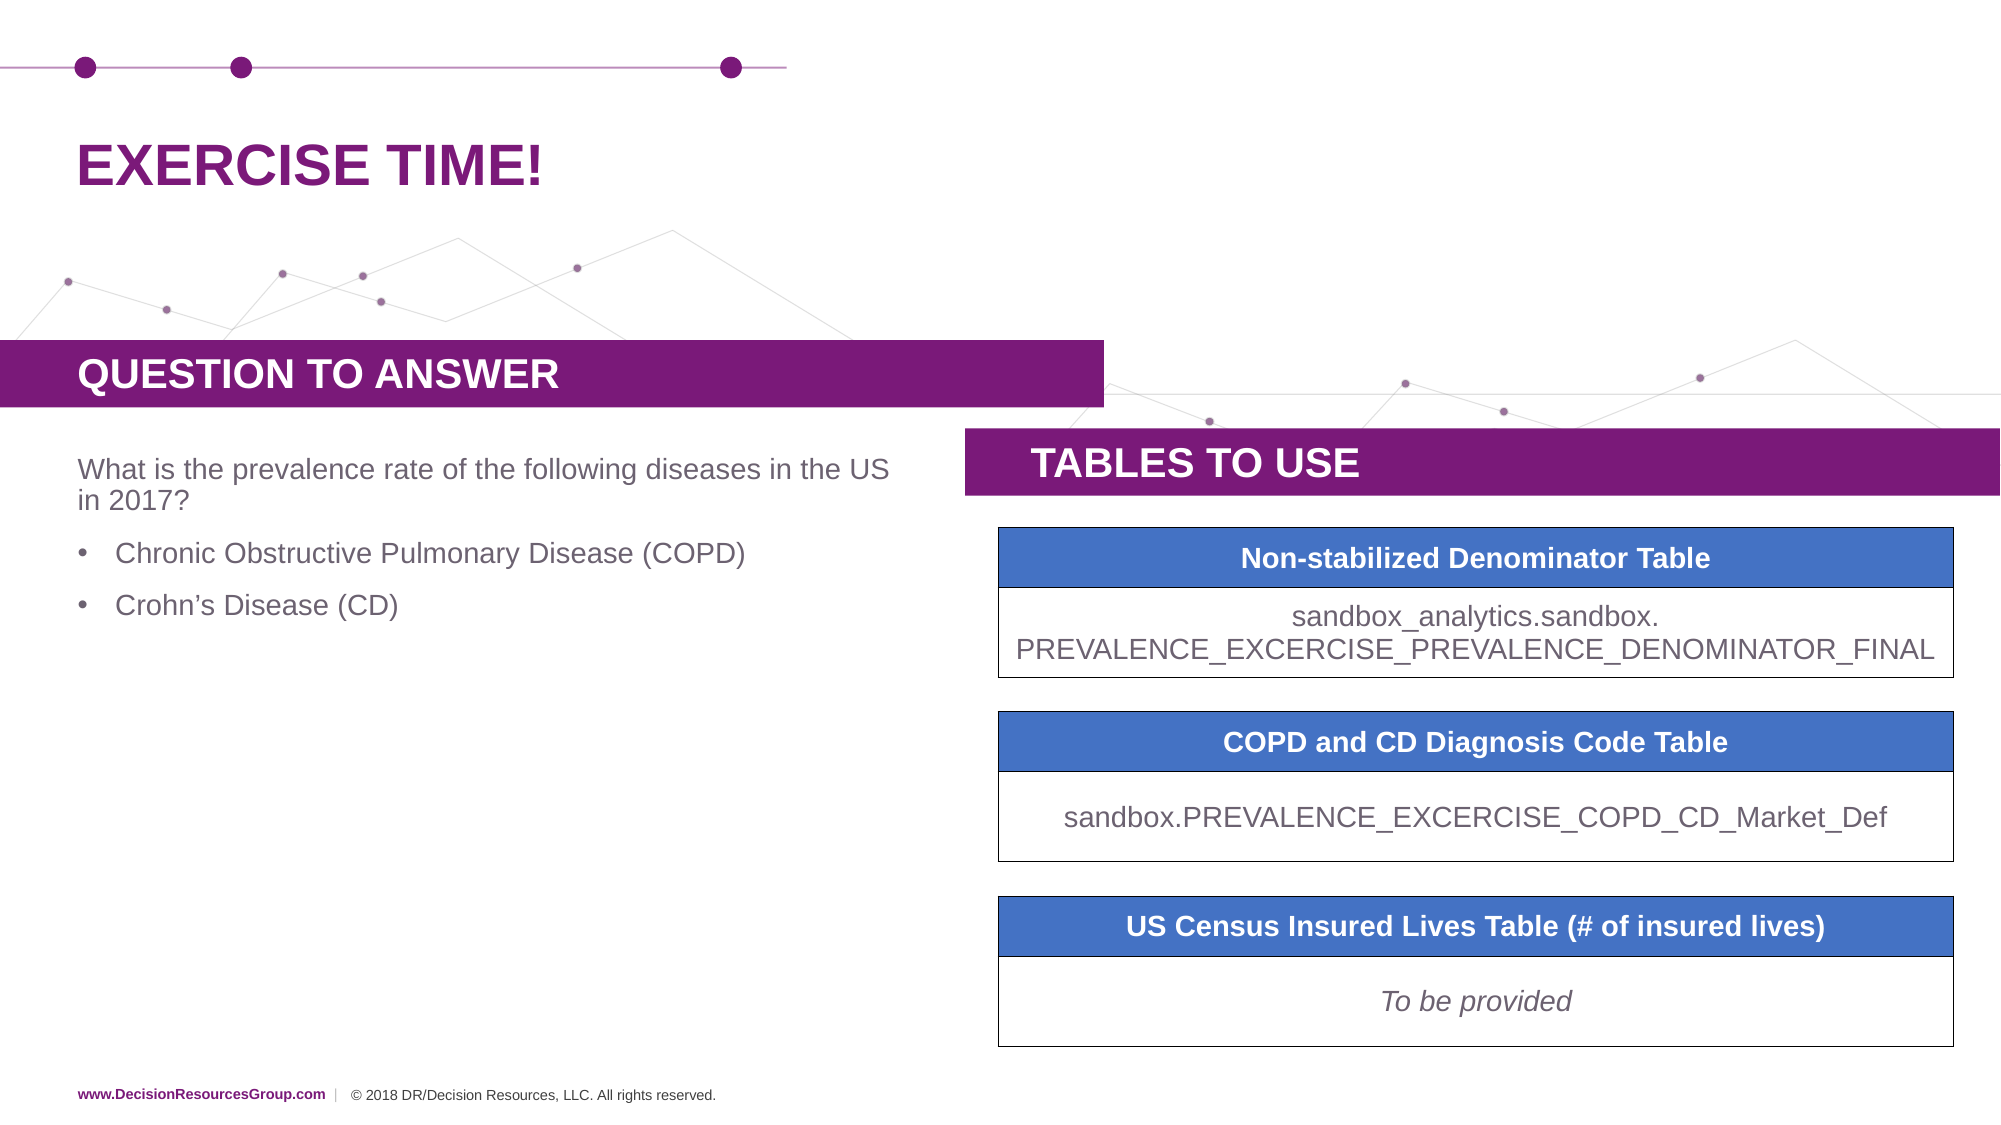

# EXERCISE TIME!
Question to answer
Tables to use
What is the prevalence rate of the following diseases in the US in 2017?
Chronic Obstructive Pulmonary Disease (COPD)
Crohn’s Disease (CD)

| Non-stabilized Denominator Table |
| --- |
| sandbox\_analytics.sandbox. PREVALENCE\_EXCERCISE\_PREVALENCE\_DENOMINATOR\_FINAL |
|  |
| COPD and CD Diagnosis Code Table |
| sandbox.PREVALENCE\_EXCERCISE\_COPD\_CD\_Market\_Def |
|  |
| US Census Insured Lives Table (# of insured lives) |
| To be provided |
© 2018 DR/Decision Resources, LLC. All rights reserved.